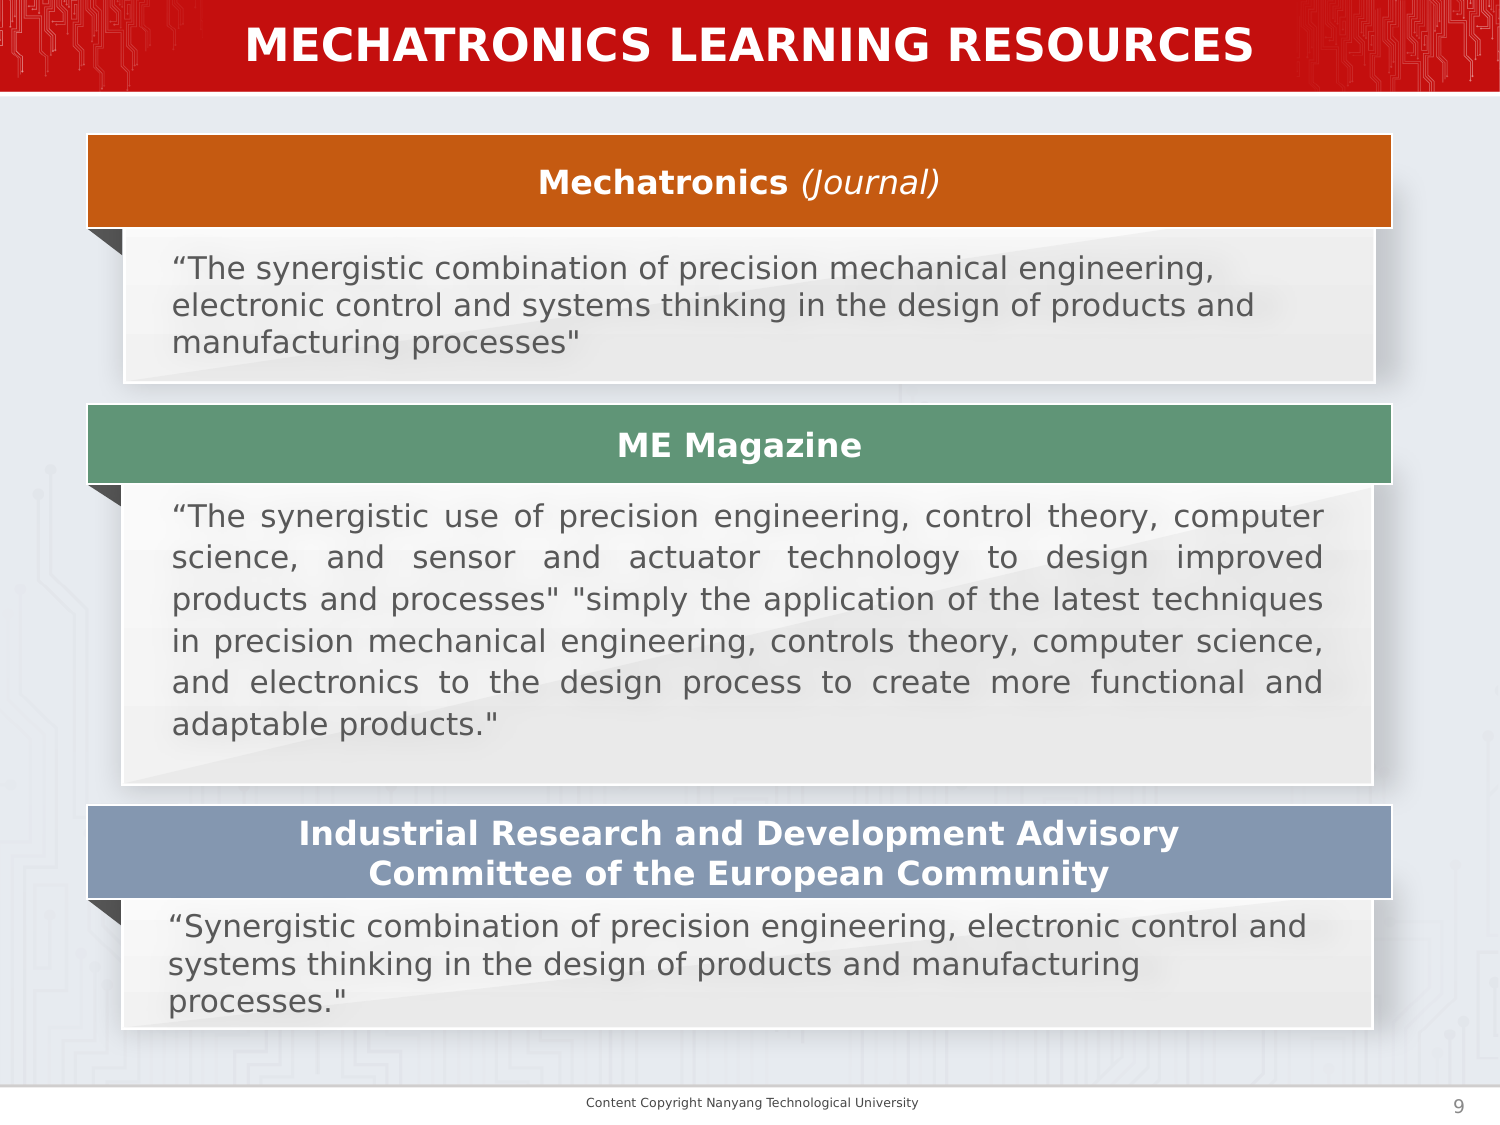

# MECHATRONICS LEARNING RESOURCES
Mechatronics (Journal)

“The synergistic combination of precision mechanical engineering, electronic control and systems thinking in the design of products and manufacturing processes"
ME Magazine

“The synergistic use of precision engineering, control theory, computer science, and sensor and actuator technology to design improved products and processes" "simply the application of the latest techniques in precision mechanical engineering, controls theory, computer science, and electronics to the design process to create more functional and adaptable products."
Industrial Research and Development Advisory
Committee of the European Community

“Synergistic combination of precision engineering, electronic control and systems thinking in the design of products and manufacturing processes."